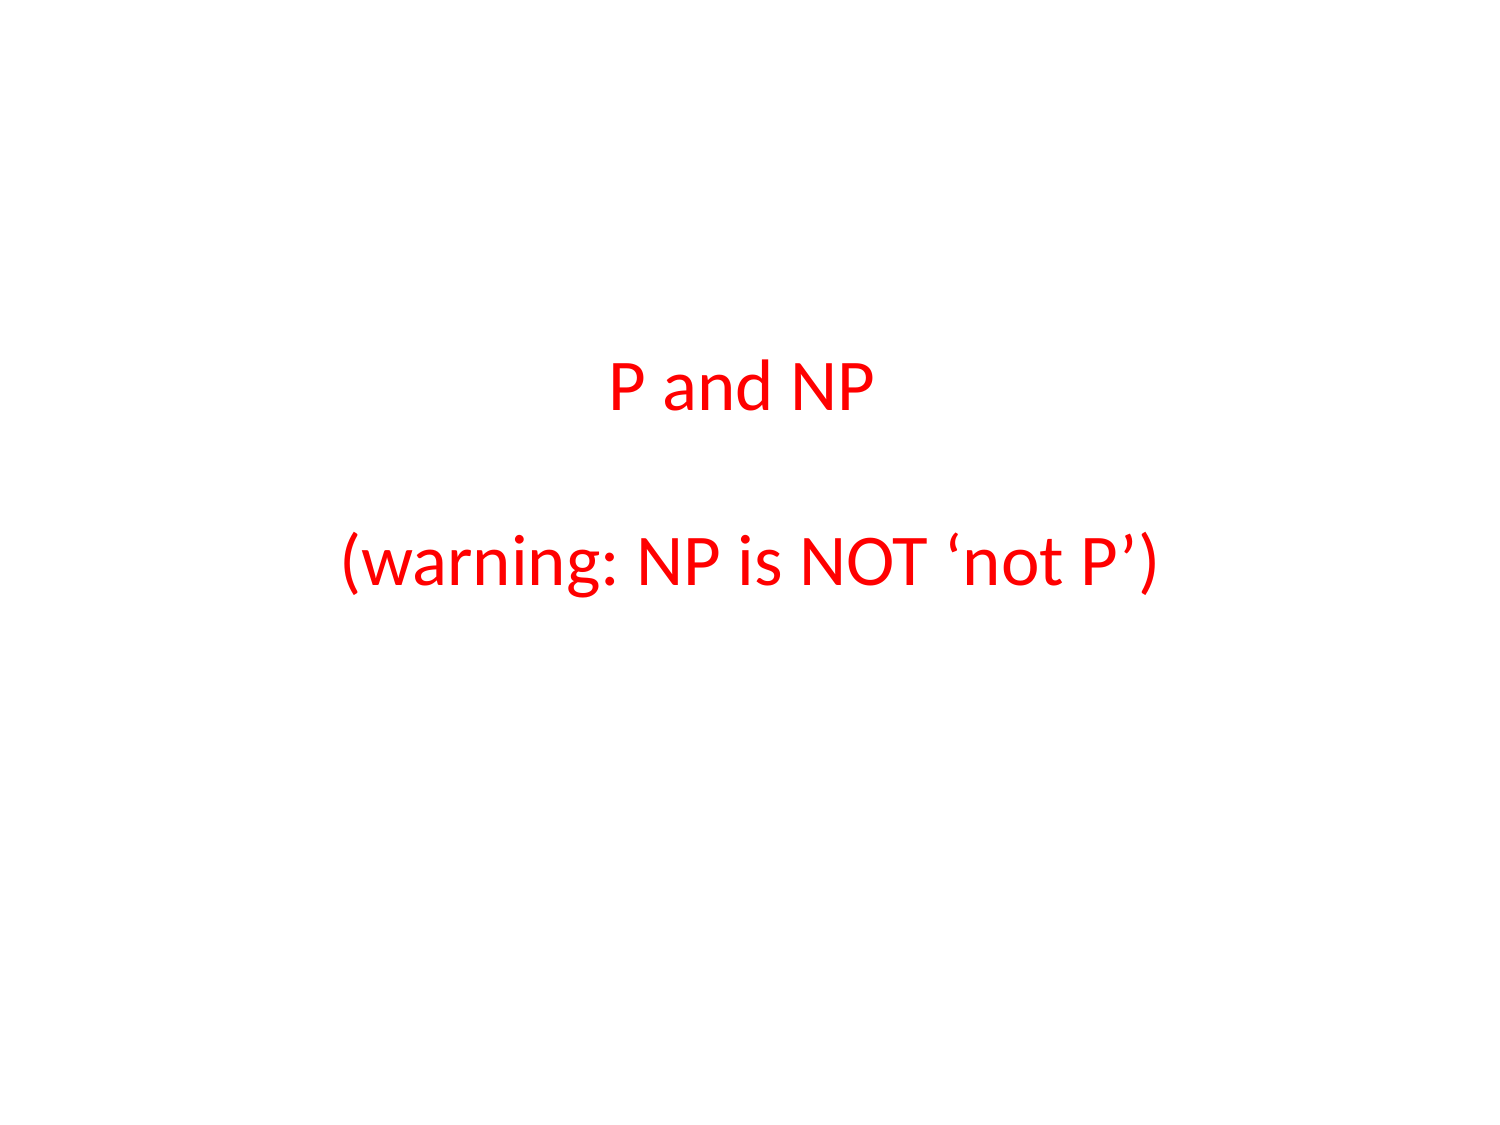

# P and NP (warning: NP is NOT ‘not P’)